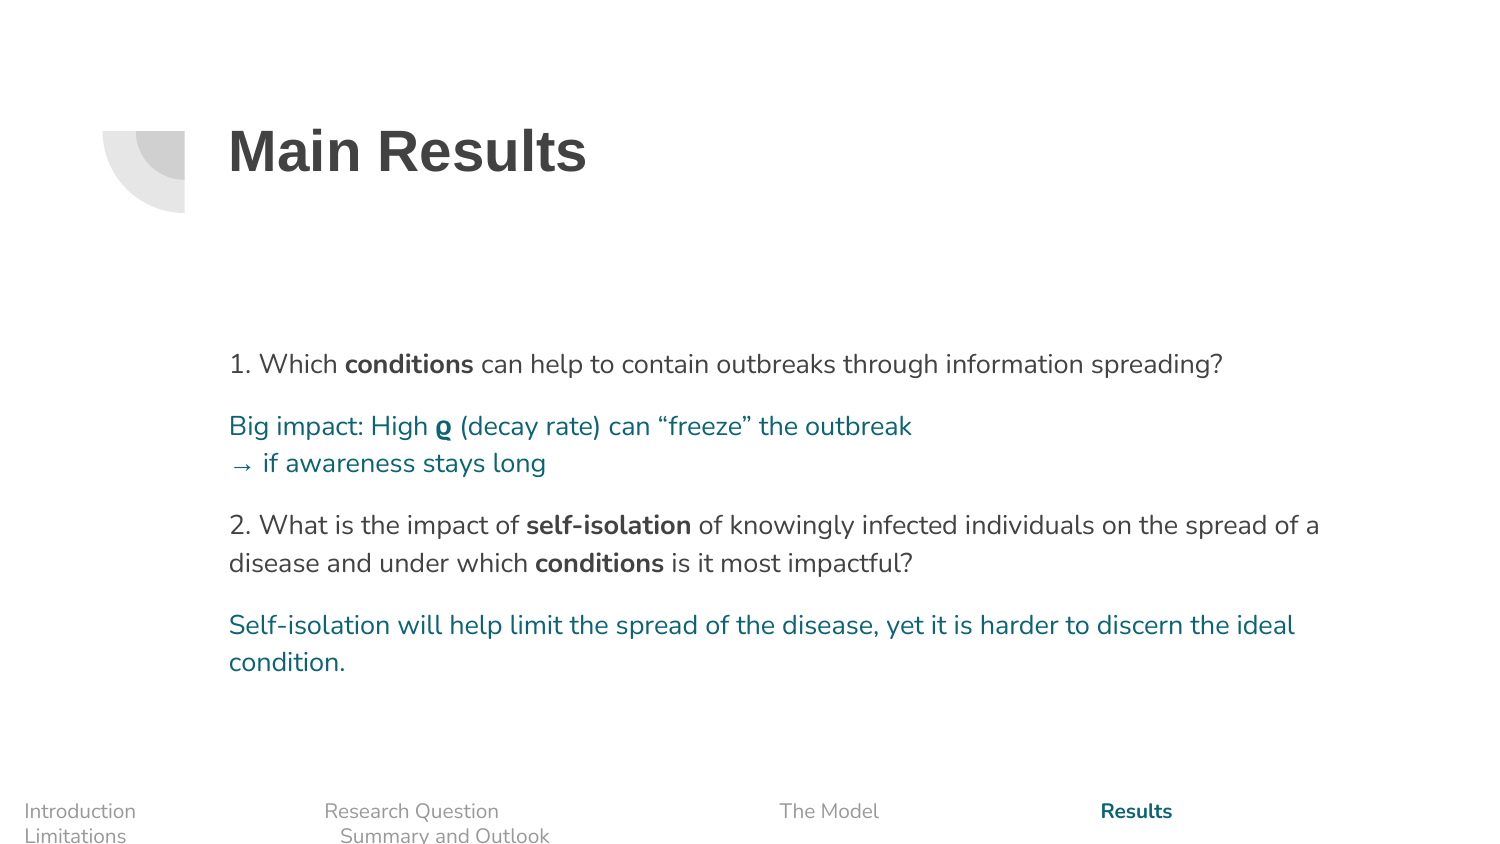

# Main Results
1. Which conditions can help to contain outbreaks through information spreading?
Big impact: High ϱ (decay rate) can “freeze” the outbreak
→ if awareness stays long
2. What is the impact of self-isolation of knowingly infected individuals on the spread of a disease and under which conditions is it most impactful?
Self-isolation will help limit the spread of the disease, yet it is harder to discern the ideal condition.
Introduction	   	Research Question 	        	 The Model	      	     Results 	        	 Limitations 	       	   Summary and Outlook